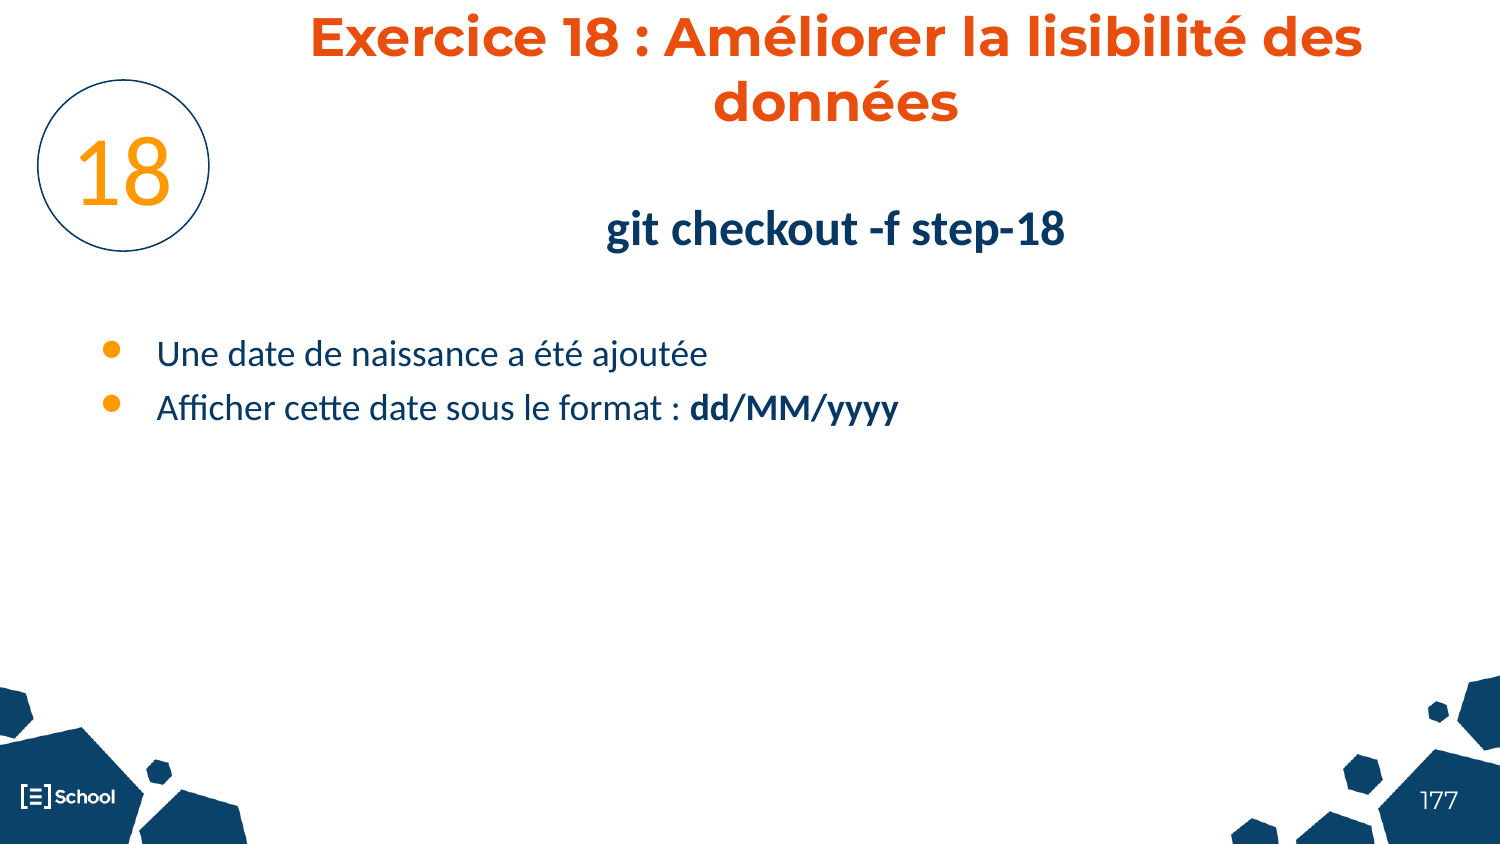

Exercice 18 : Améliorer la lisibilité des données

18
git checkout -f step-18

Une date de naissance a été ajoutée
Afficher cette date sous le format : dd/MM/yyyy
177